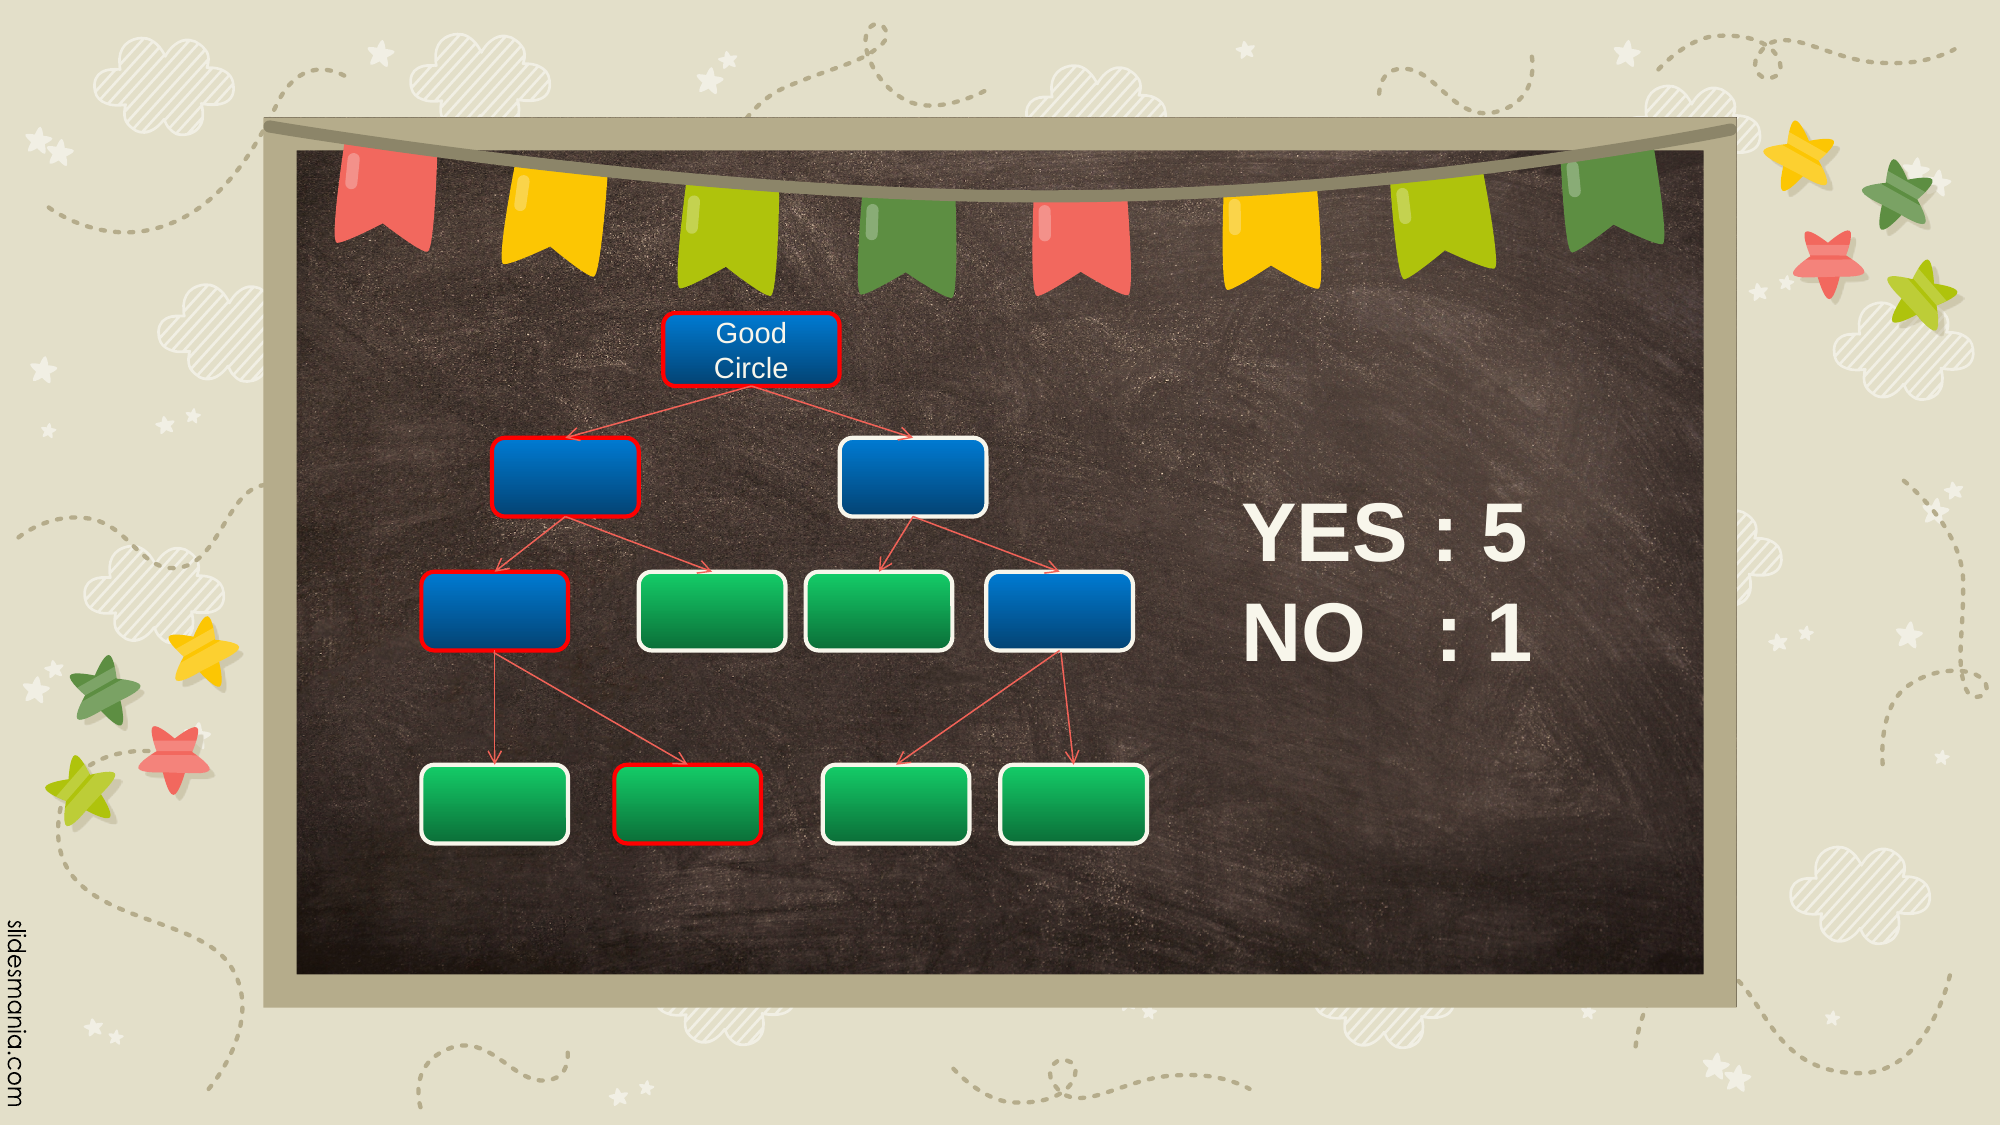

Good Circle

YES : 5
NO   : 1